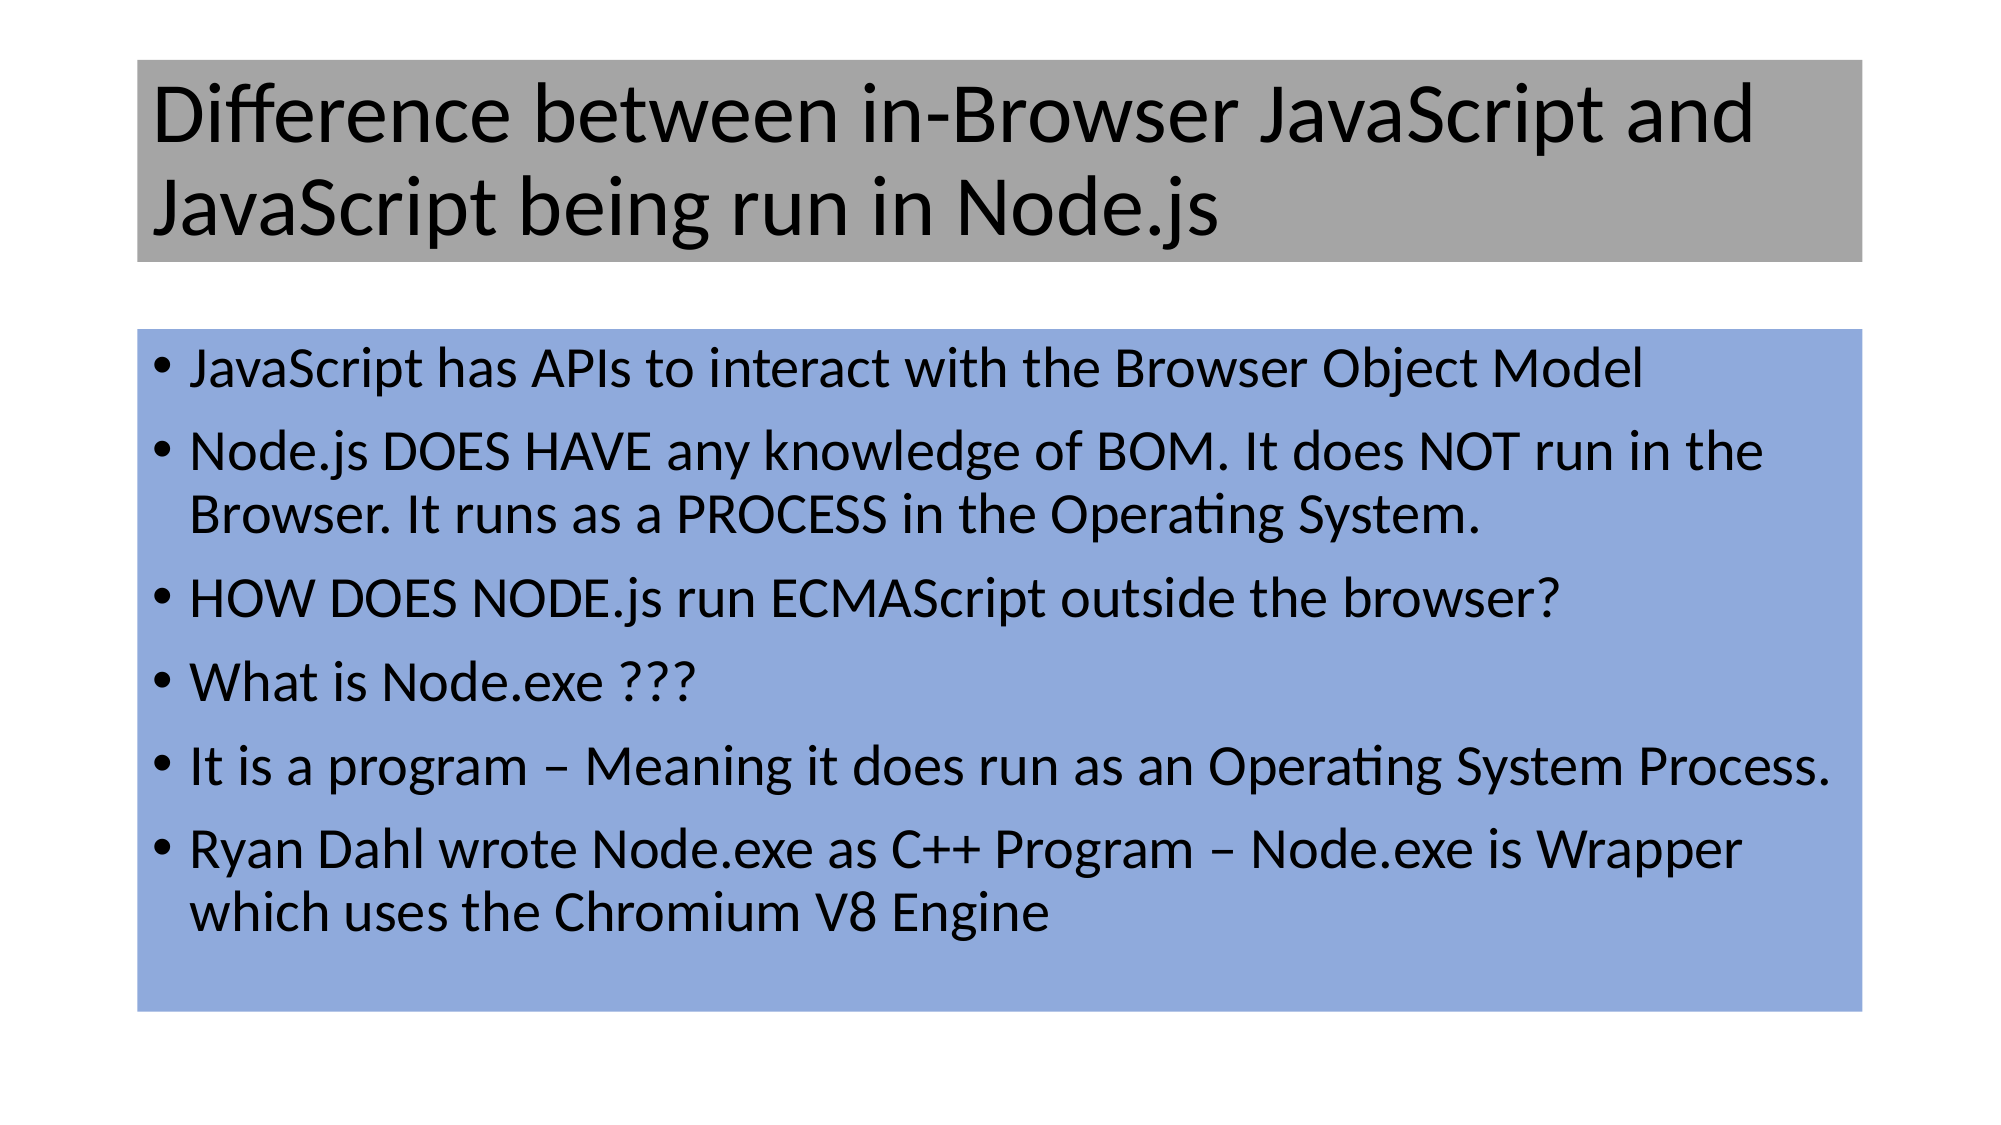

# Difference between in-Browser JavaScript and JavaScript being run in Node.js
JavaScript has APIs to interact with the Browser Object Model
Node.js DOES HAVE any knowledge of BOM. It does NOT run in the Browser. It runs as a PROCESS in the Operating System.
HOW DOES NODE.js run ECMAScript outside the browser?
What is Node.exe ???
It is a program – Meaning it does run as an Operating System Process.
Ryan Dahl wrote Node.exe as C++ Program – Node.exe is Wrapper which uses the Chromium V8 Engine